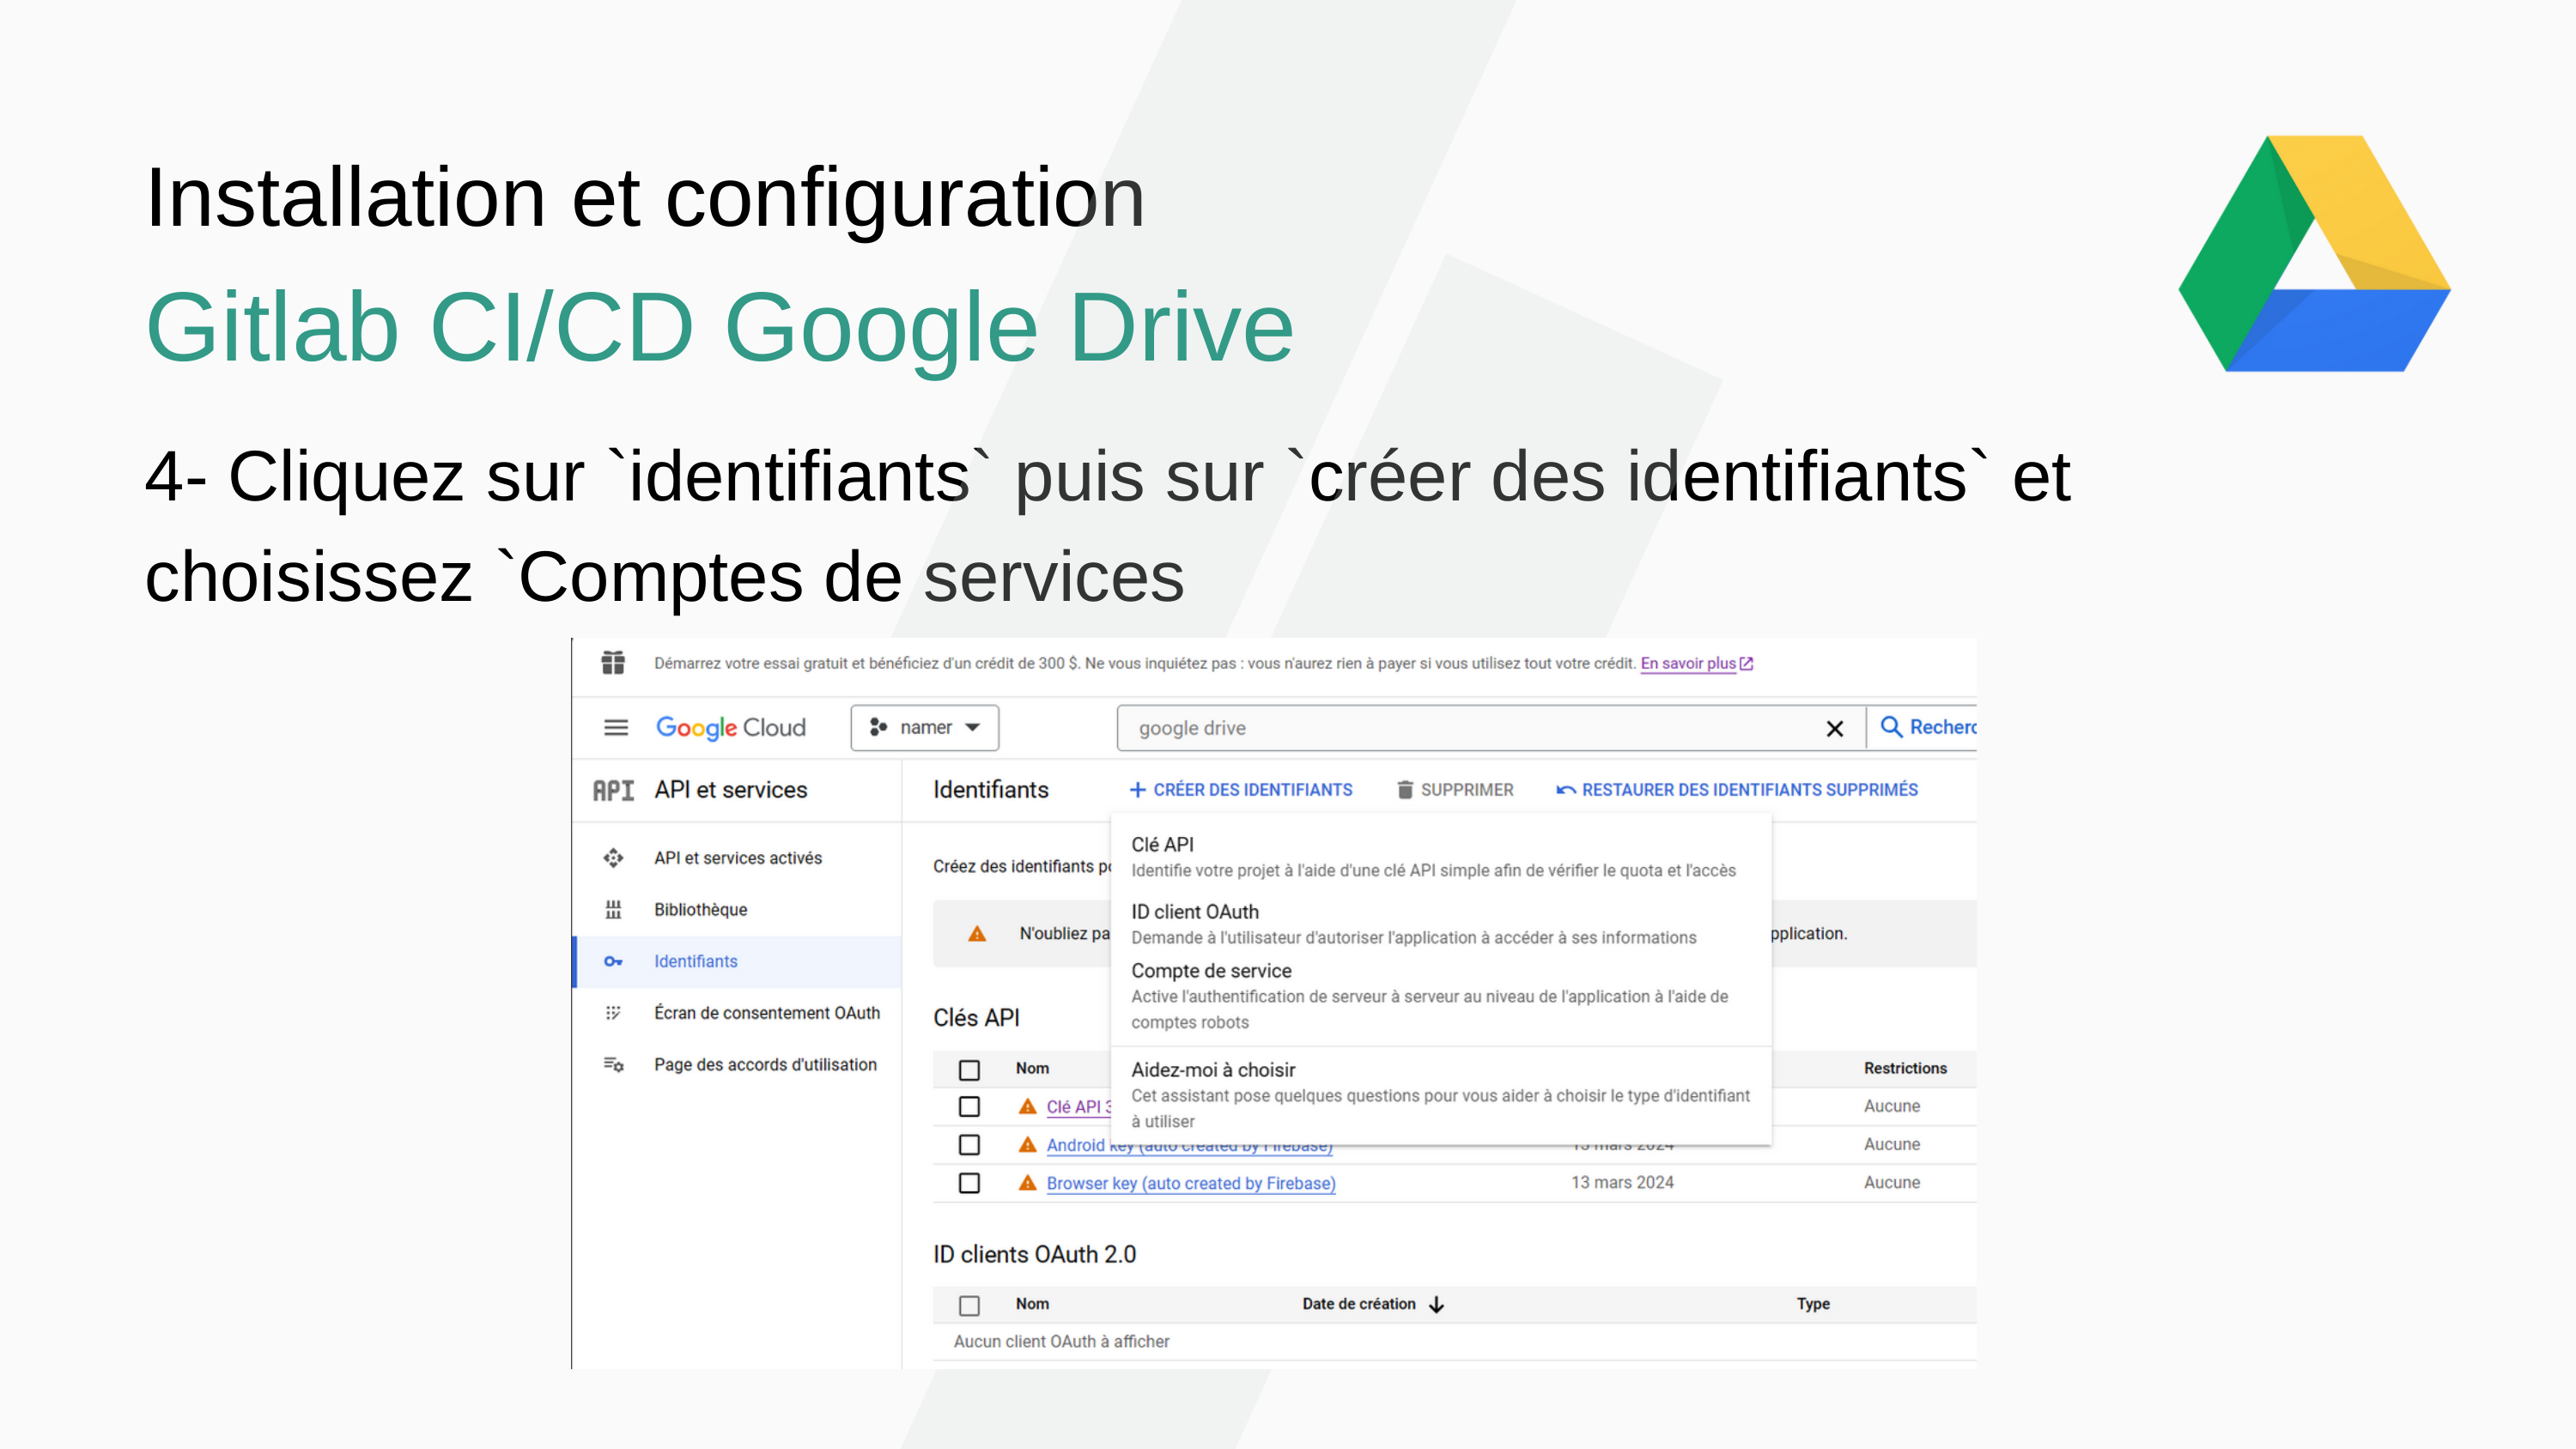

Installation et configuration
Gitlab CI/CD Google Drive

4- Cliquez sur `identifiants` puis sur `créer des identifiants` et choisissez `Comptes de services